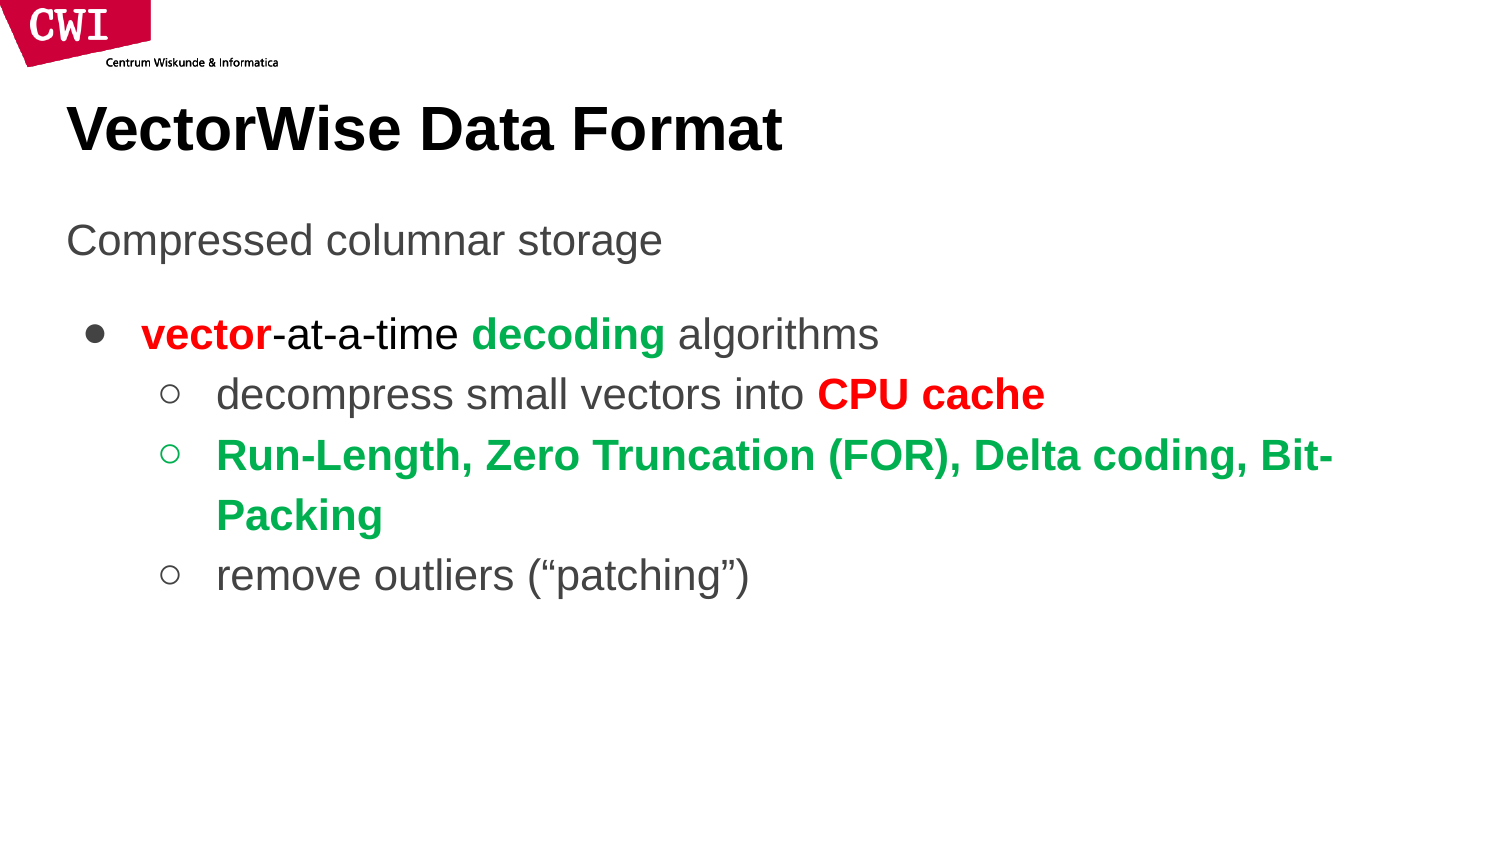

# VectorWise Data Format
Compressed columnar storage
vector-at-a-time decoding algorithms
decompress small vectors into CPU cache
Run-Length, Zero Truncation (FOR), Delta coding, Bit-Packing
remove outliers (“patching”)